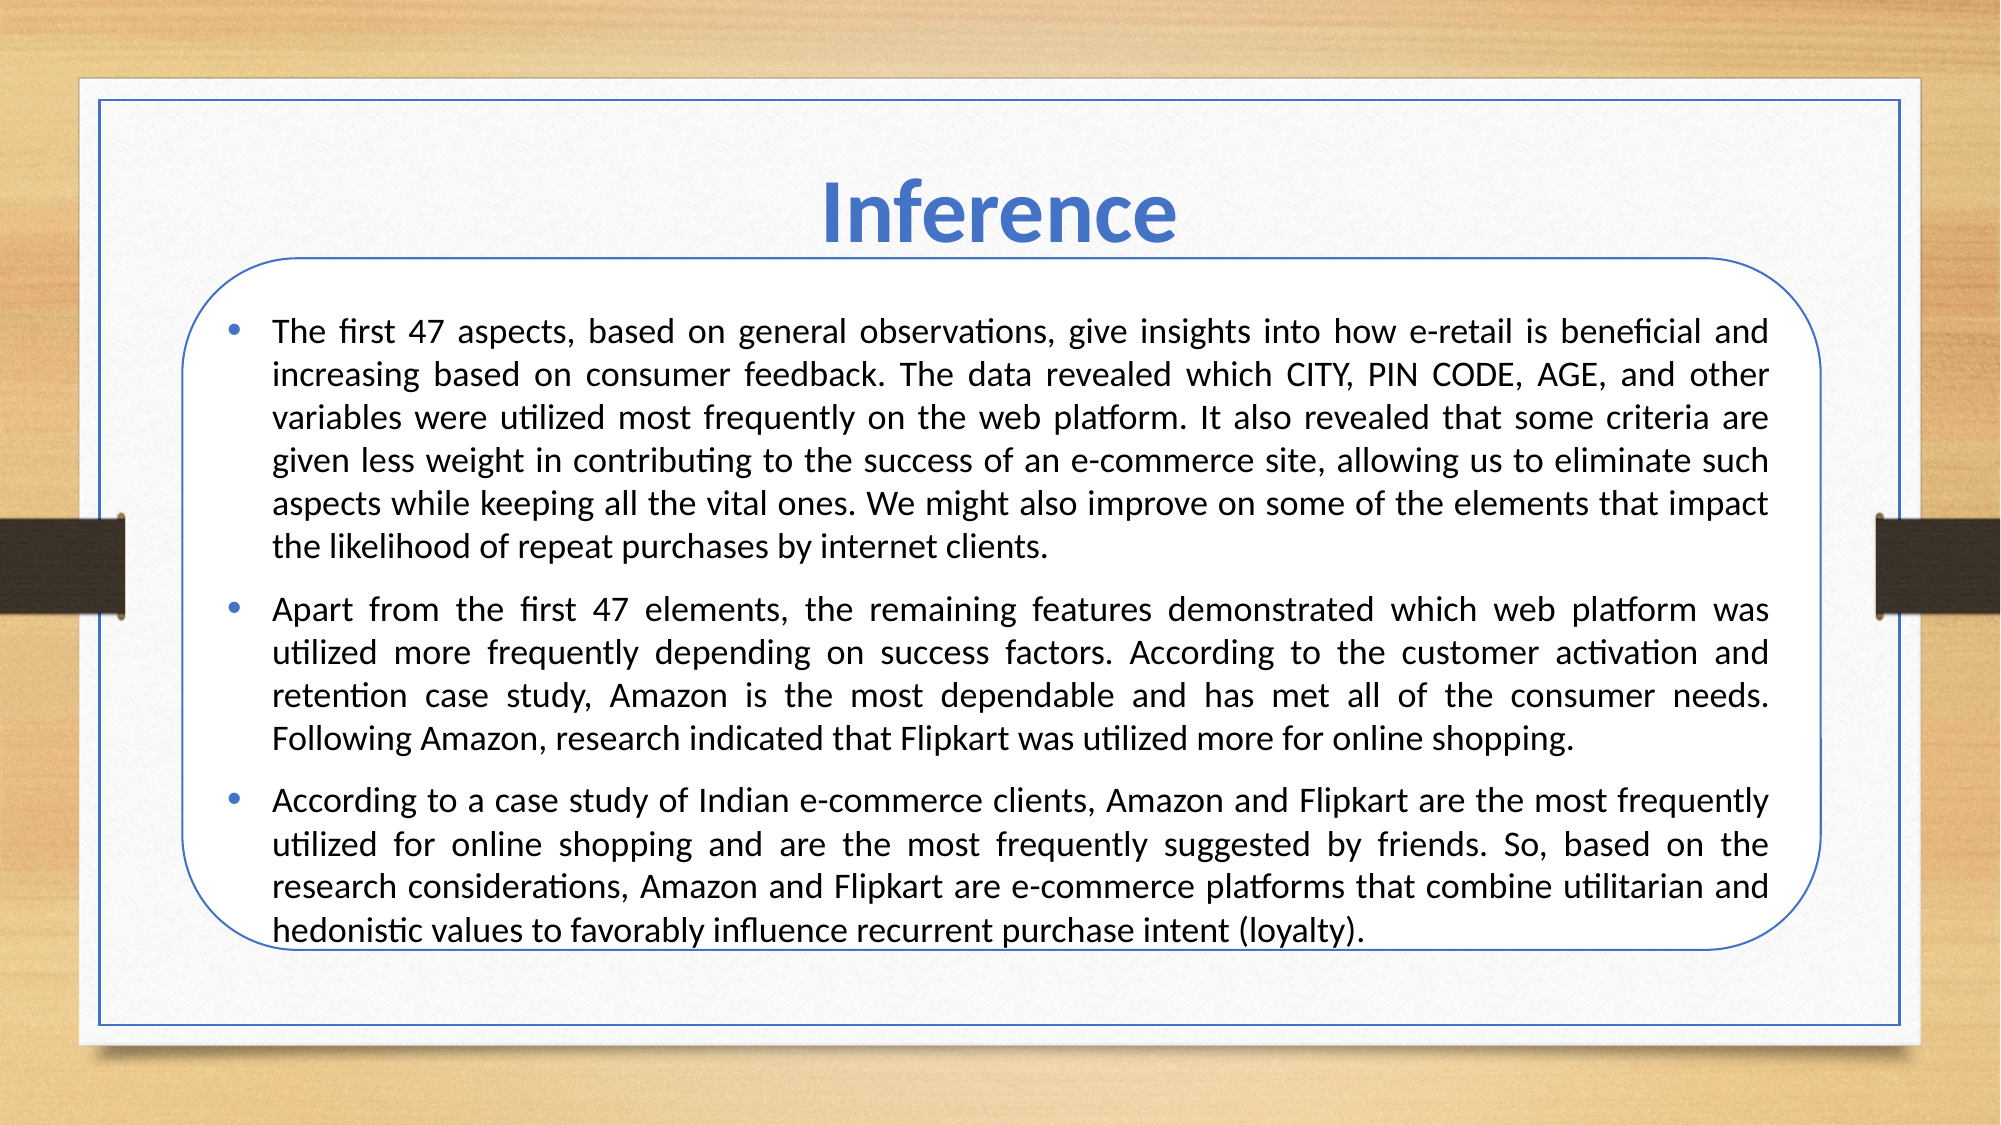

Inference

The first 47 aspects, based on general observations, give insights into how e-retail is beneficial and increasing based on consumer feedback. The data revealed which CITY, PIN CODE, AGE, and other variables were utilized most frequently on the web platform. It also revealed that some criteria are given less weight in contributing to the success of an e-commerce site, allowing us to eliminate such aspects while keeping all the vital ones. We might also improve on some of the elements that impact the likelihood of repeat purchases by internet clients.
Apart from the first 47 elements, the remaining features demonstrated which web platform was utilized more frequently depending on success factors. According to the customer activation and retention case study, Amazon is the most dependable and has met all of the consumer needs. Following Amazon, research indicated that Flipkart was utilized more for online shopping.
According to a case study of Indian e-commerce clients, Amazon and Flipkart are the most frequently utilized for online shopping and are the most frequently suggested by friends. So, based on the research considerations, Amazon and Flipkart are e-commerce platforms that combine utilitarian and hedonistic values to favorably influence recurrent purchase intent (loyalty).